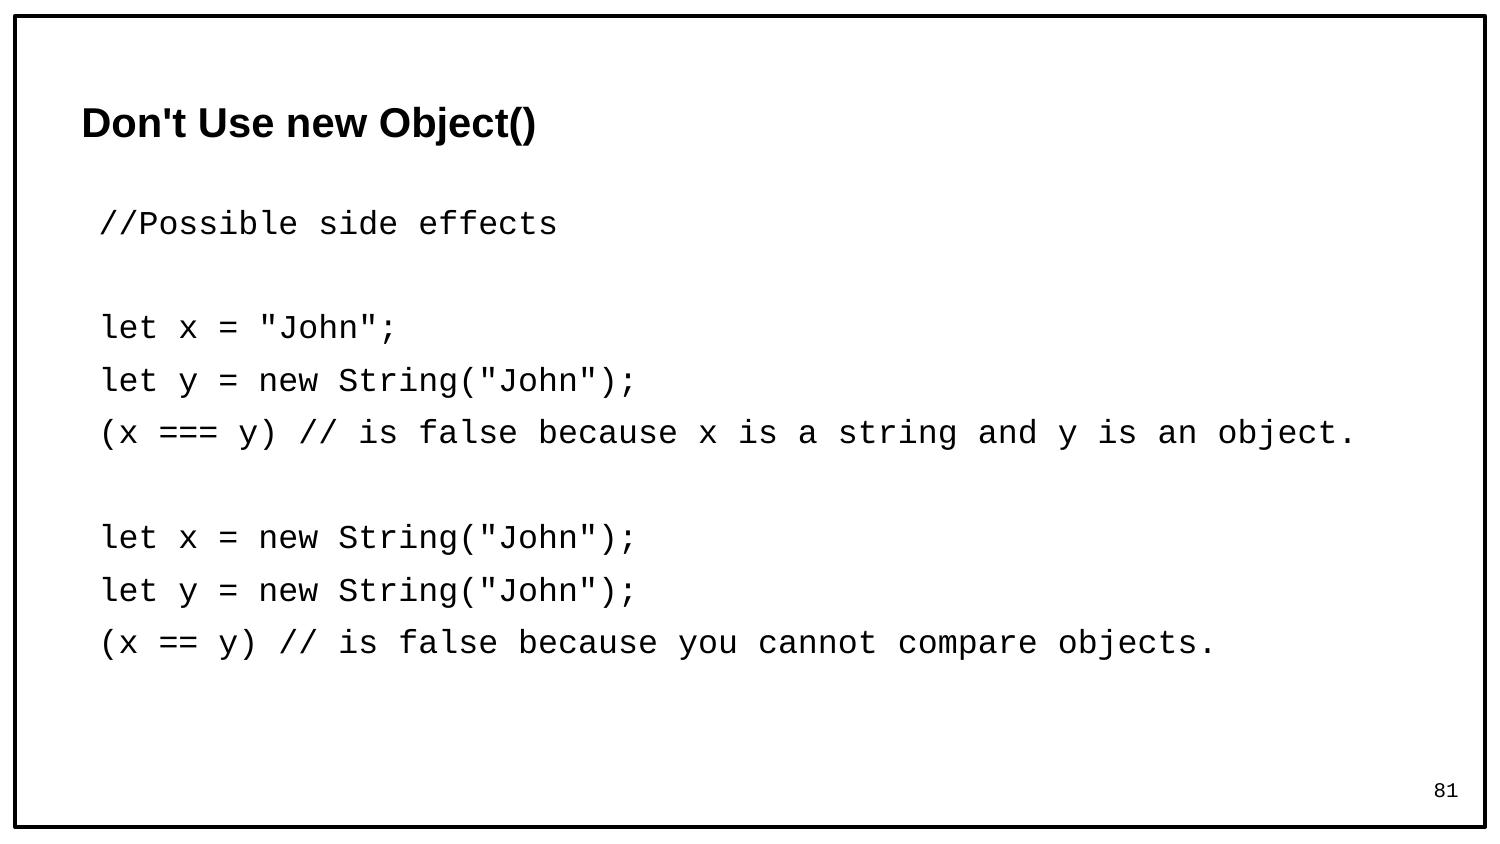

# Don't Use new Object()
//Possible side effects

let x = "John";
let y = new String("John");
(x === y) // is false because x is a string and y is an object.

let x = new String("John");
let y = new String("John");
(x == y) // is false because you cannot compare objects.
81